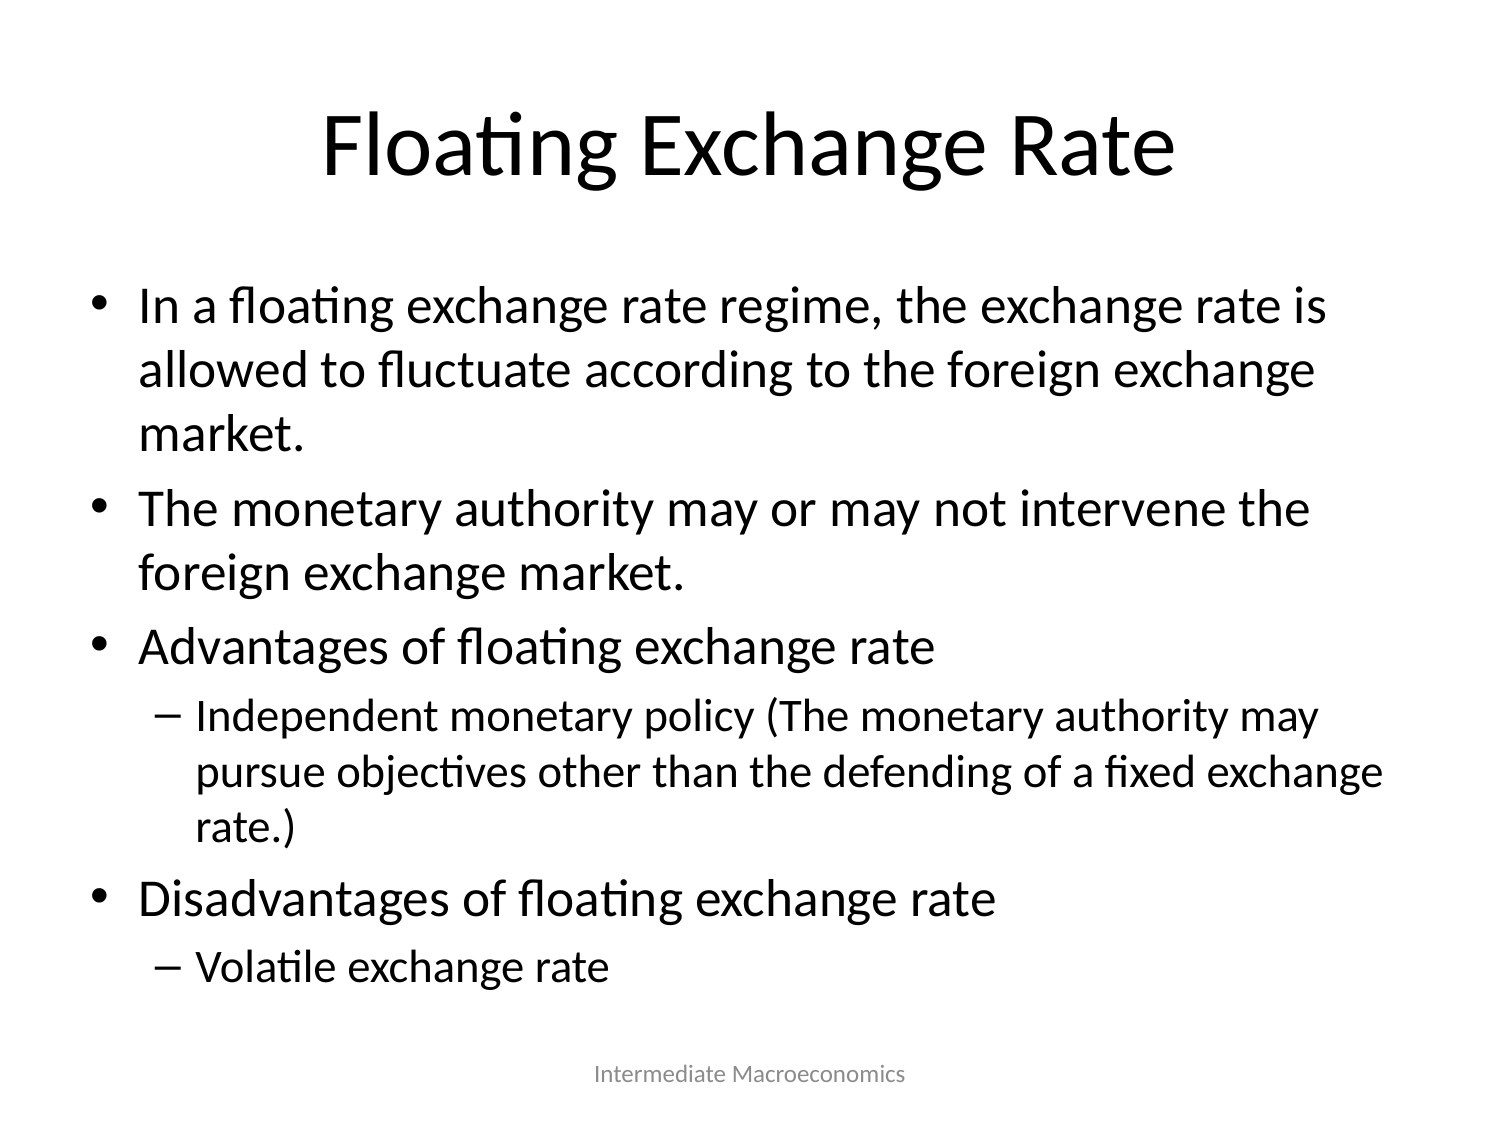

# Floating Exchange Rate
In a floating exchange rate regime, the exchange rate is allowed to fluctuate according to the foreign exchange market.
The monetary authority may or may not intervene the foreign exchange market.
Advantages of floating exchange rate
Independent monetary policy (The monetary authority may pursue objectives other than the defending of a fixed exchange rate.)
Disadvantages of floating exchange rate
Volatile exchange rate
Intermediate Macroeconomics